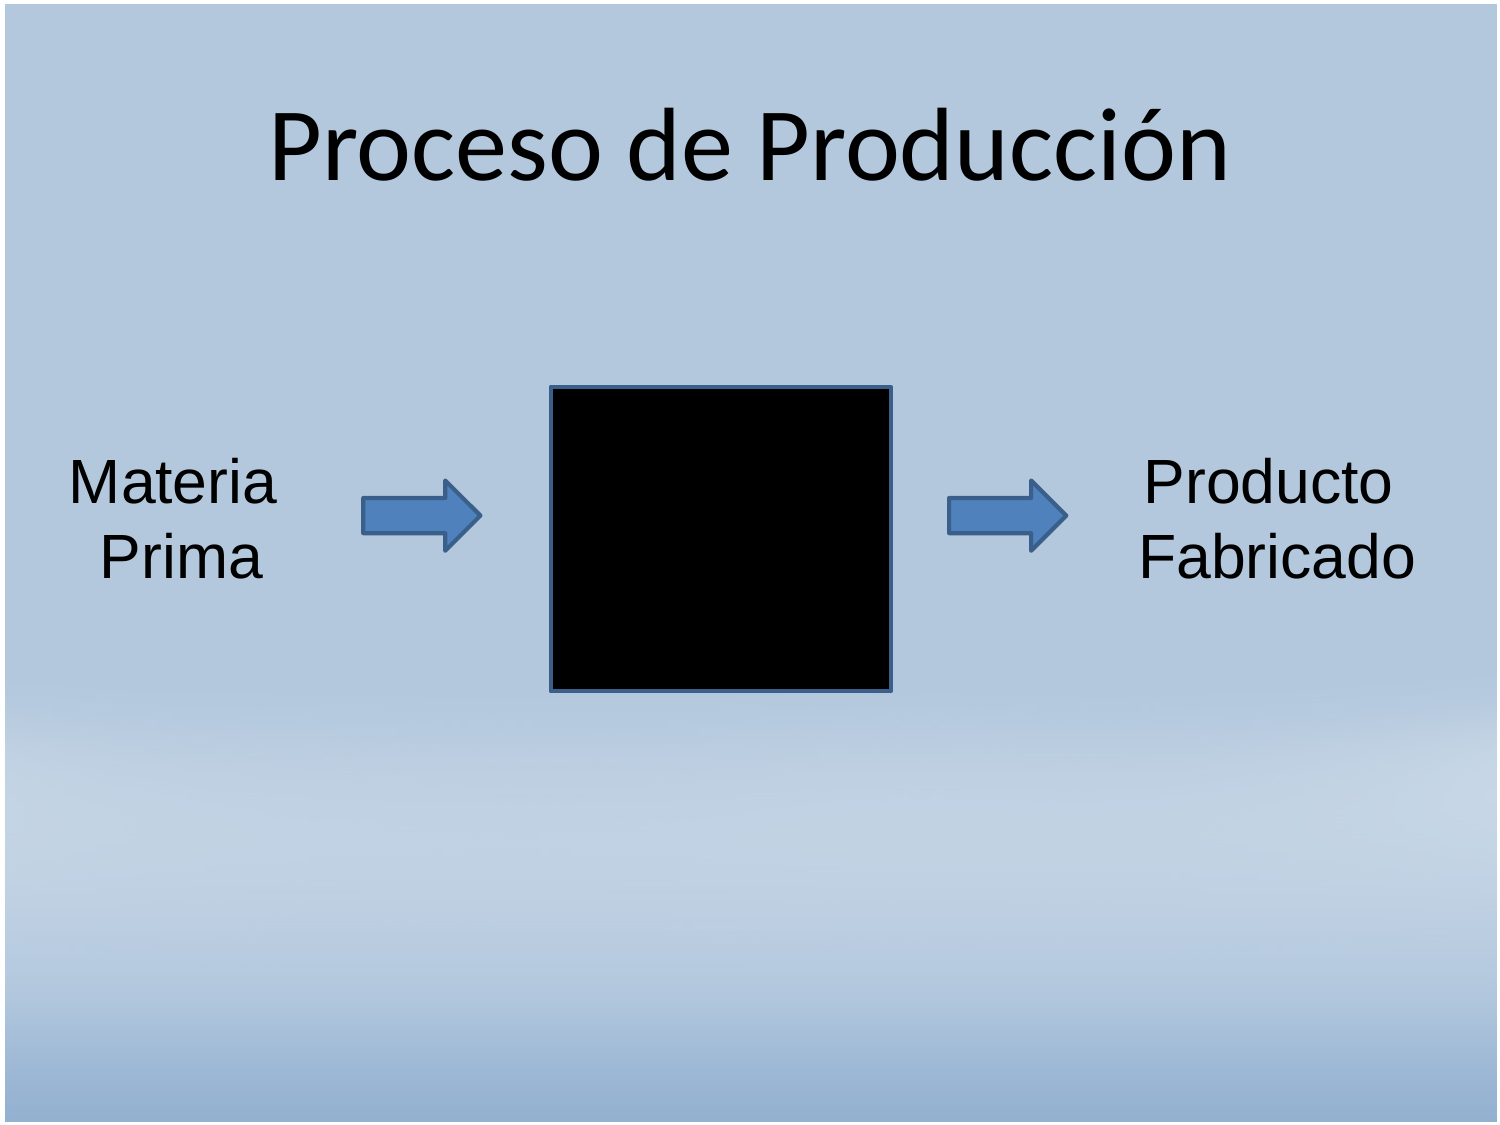

# Proceso de Producción

Materia
Prima
Producto
Fabricado